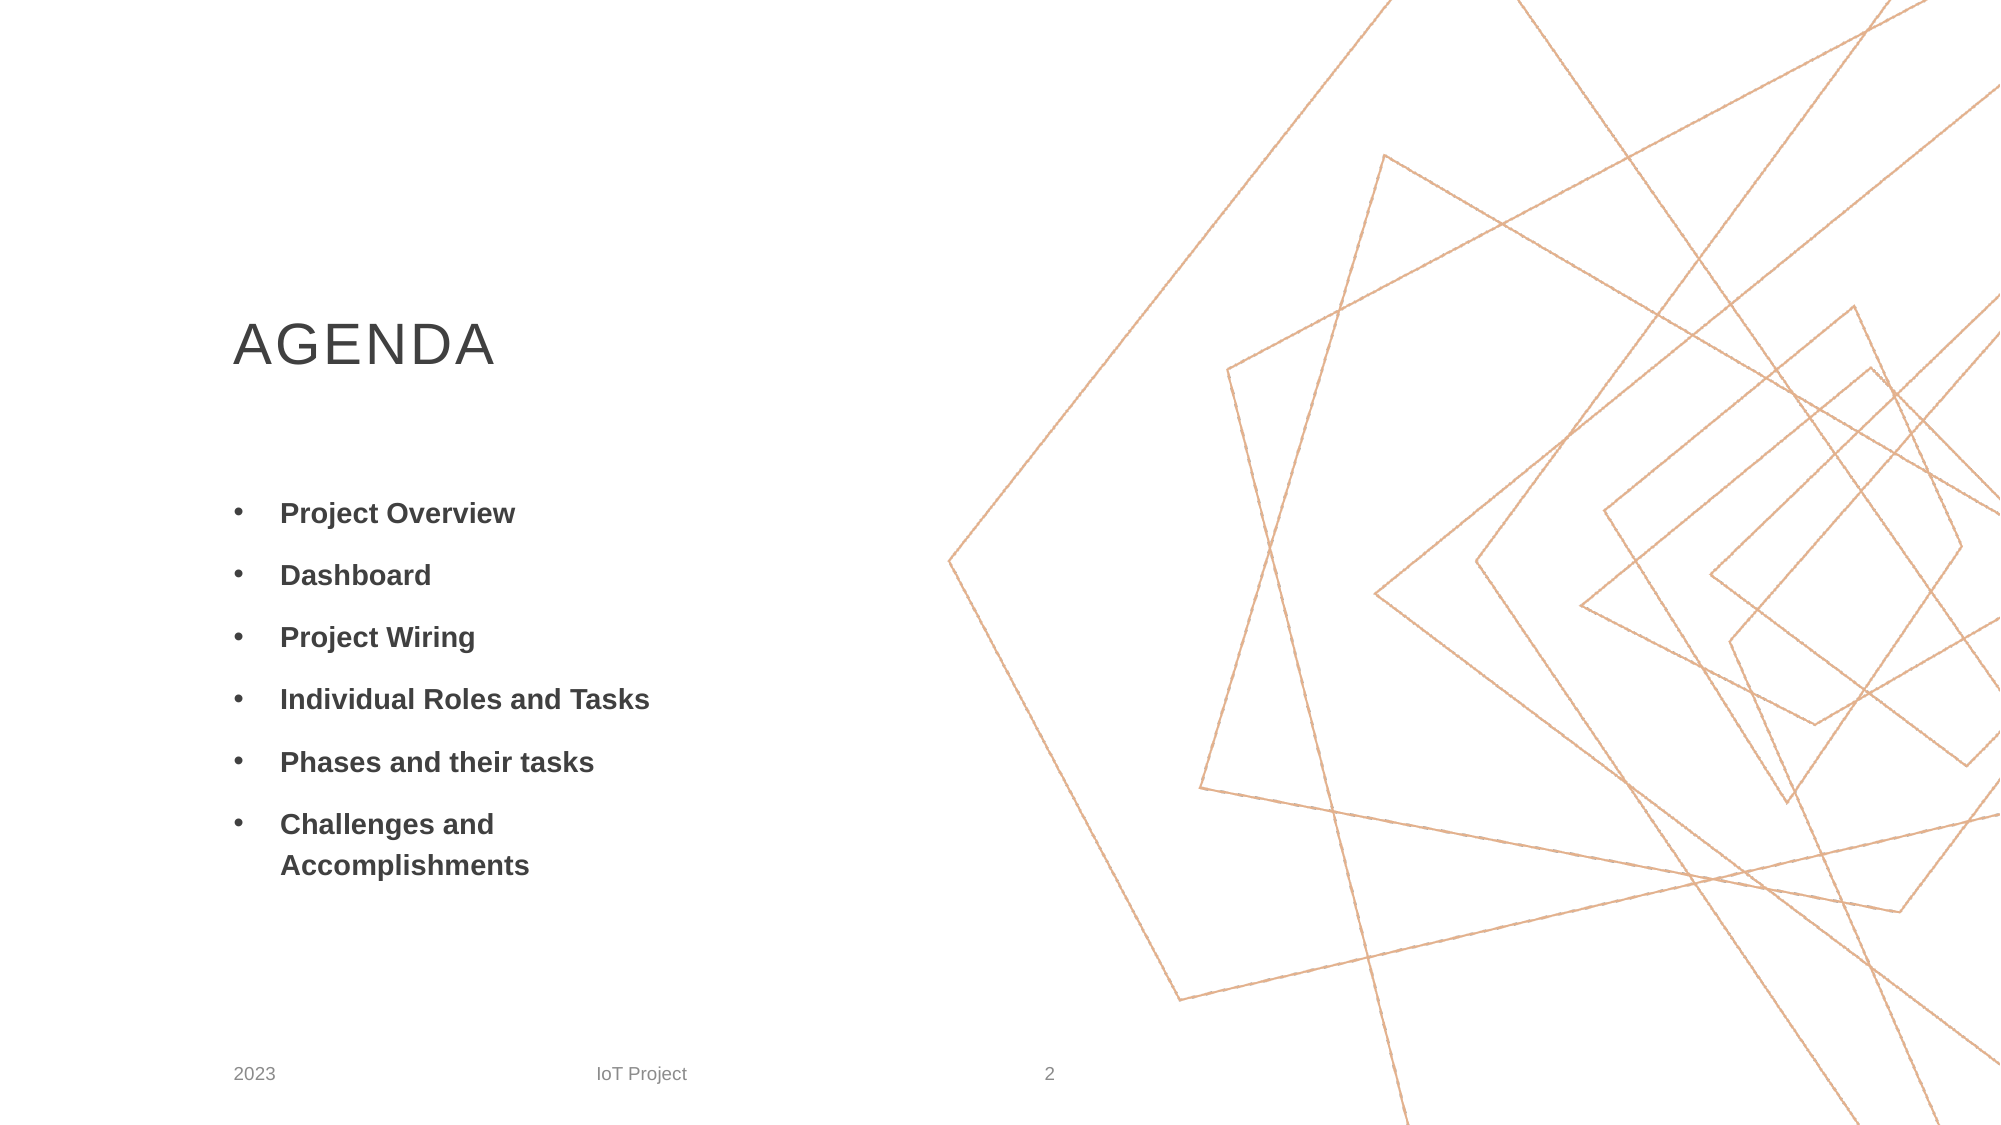

# Agenda
Project Overview
Dashboard
Project Wiring
Individual Roles and Tasks
Phases and their tasks
Challenges and Accomplishments
IoT Project
2023
2